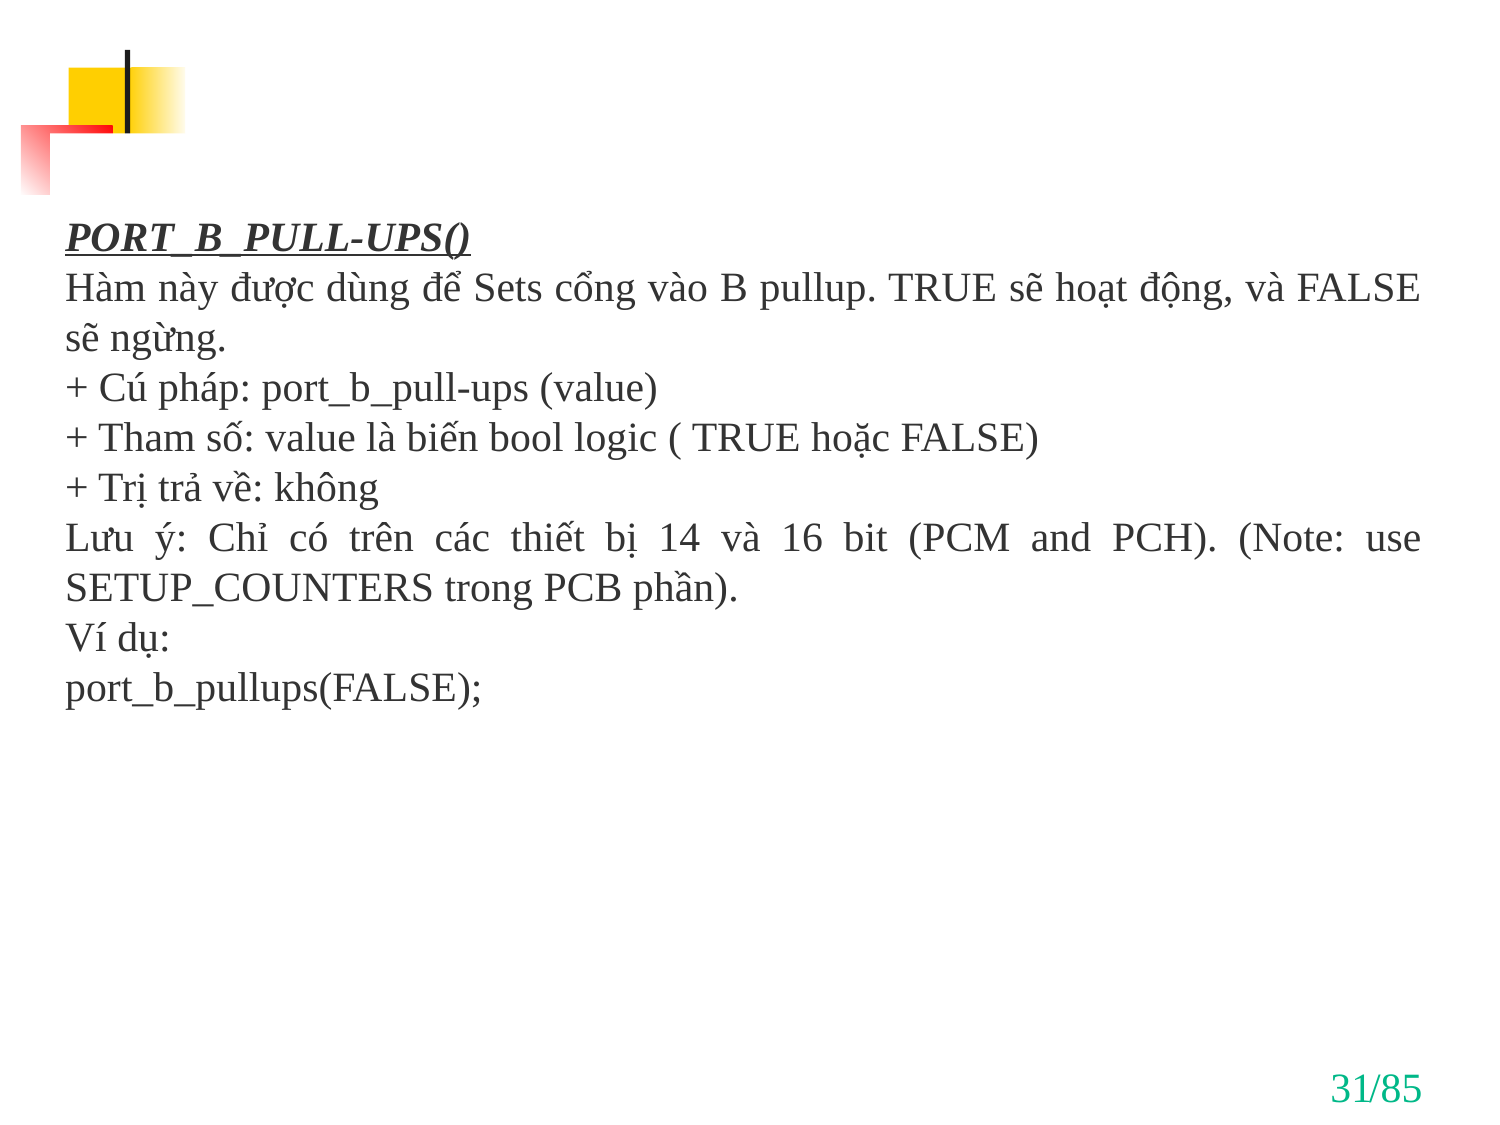

#
PORT_B_PULL-UPS()
Hàm này được dùng để Sets cổng vào B pullup. TRUE sẽ hoạt động, và FALSE sẽ ngừng.
+ Cú pháp: port_b_pull-ups (value)
+ Tham số: value là biến bool logic ( TRUE hoặc FALSE)
+ Trị trả về: không
Lưu ý: Chỉ có trên các thiết bị 14 và 16 bit (PCM and PCH). (Note: use SETUP_COUNTERS trong PCB phần).
Ví dụ:
port_b_pullups(FALSE);

31